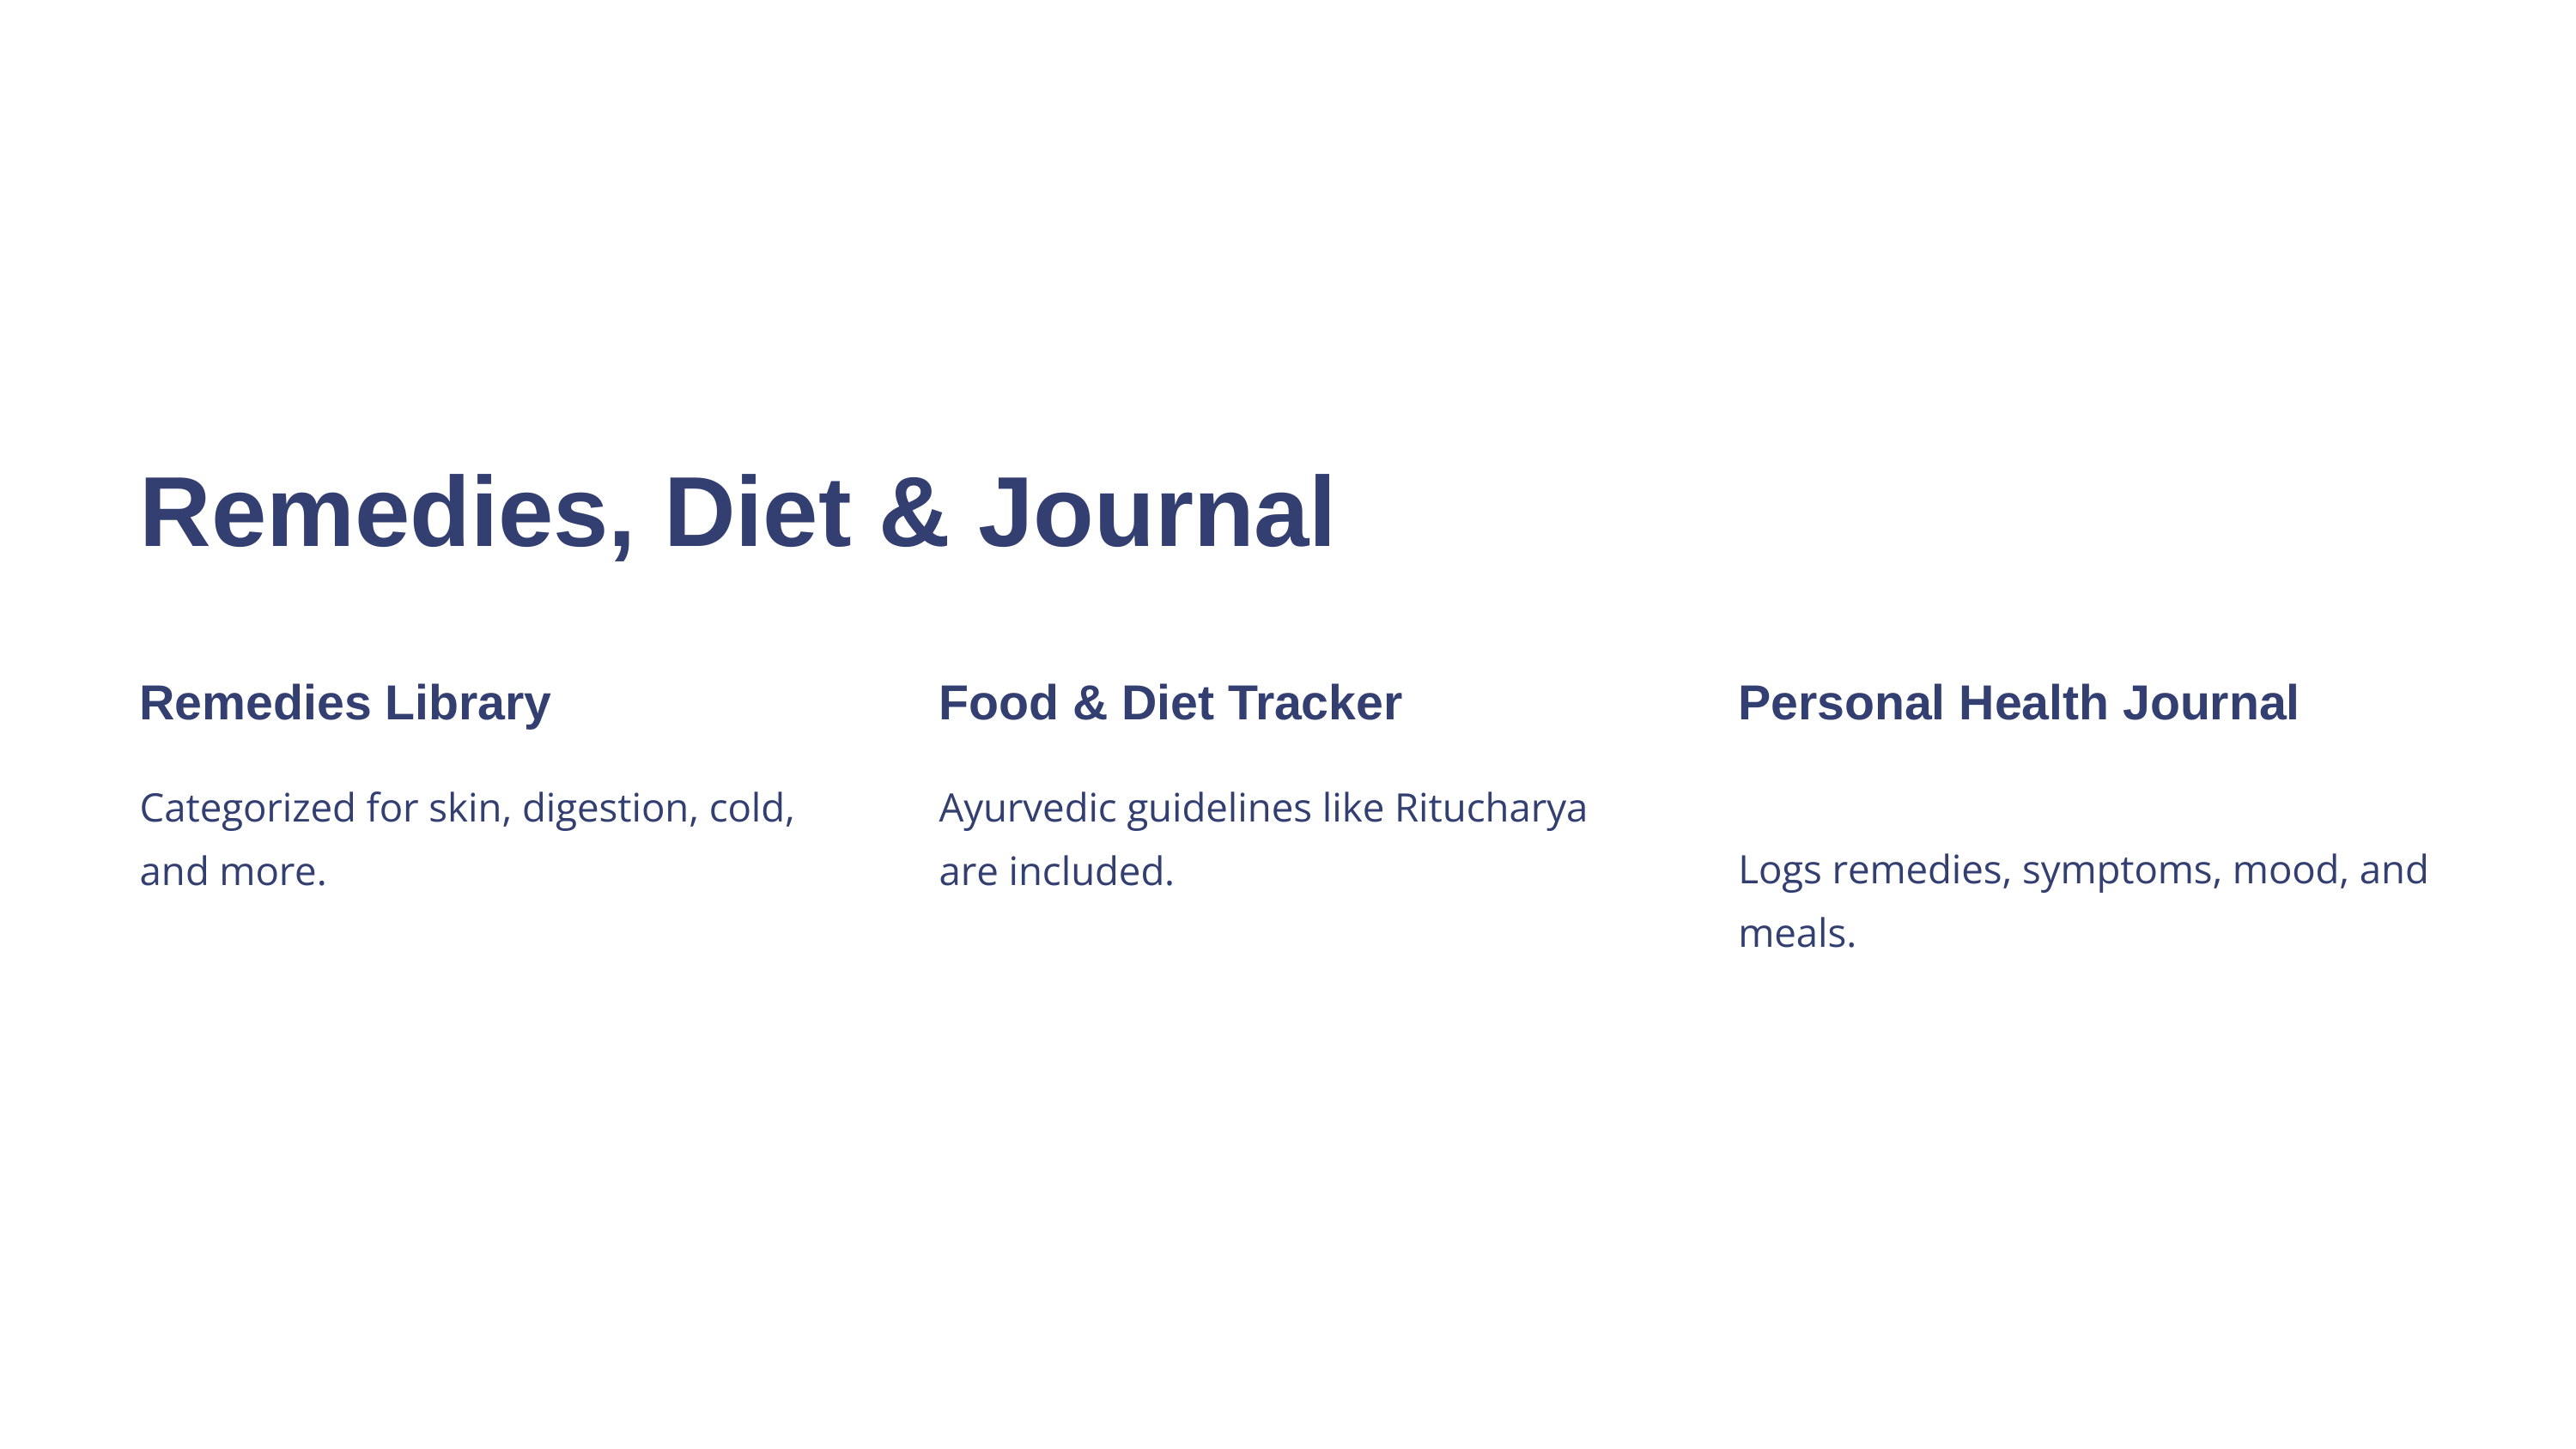

Remedies, Diet & Journal

Remedies Library

Food & Diet Tracker

Personal Health Journal

Categorized for skin, digestion, cold, and more.

Ayurvedic guidelines like Ritucharya are included.

Logs remedies, symptoms, mood, and meals.